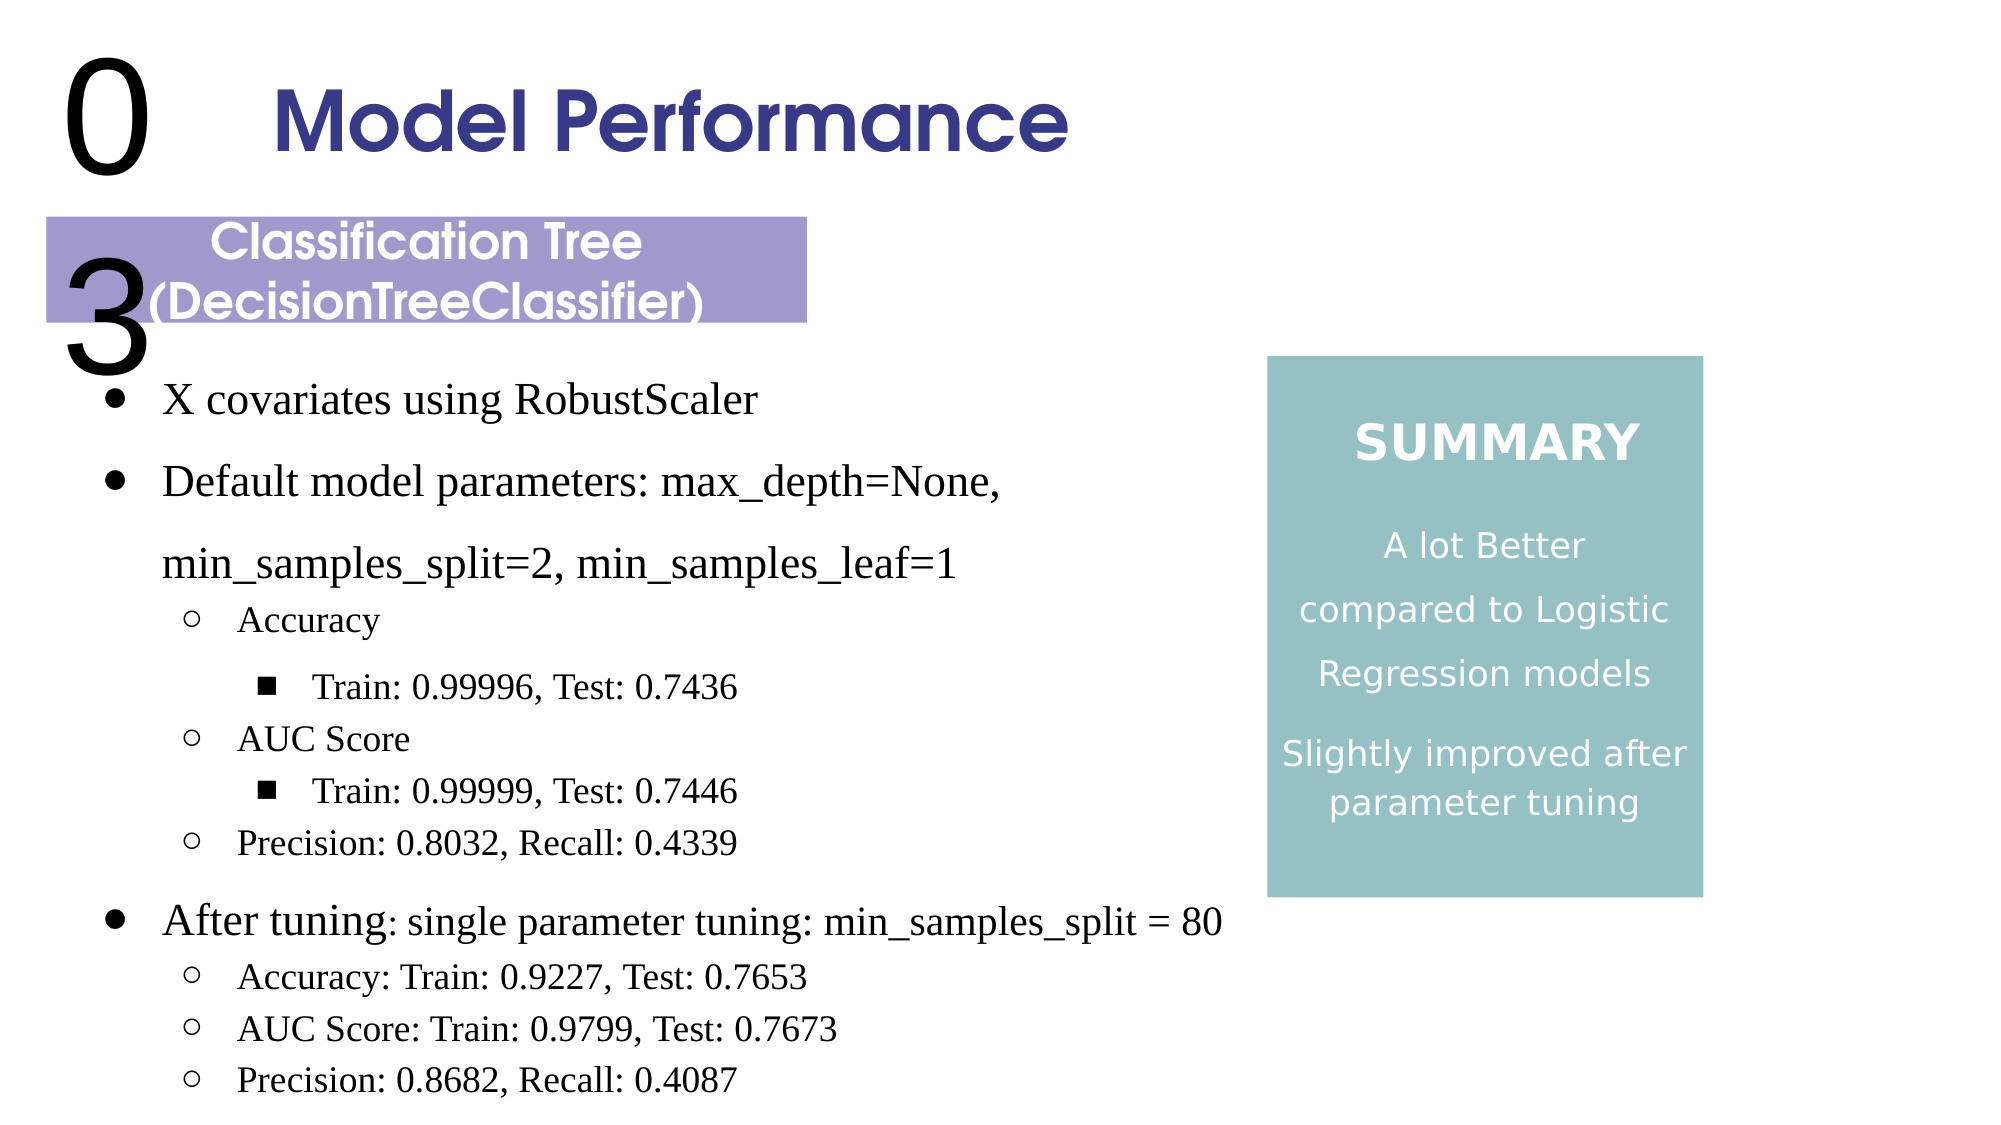

03
Model Performance
Classification Tree (DecisionTreeClassifier)
X covariates using RobustScaler
Default model parameters: max_depth=None, min_samples_split=2, min_samples_leaf=1
Accuracy
Train: 0.99996, Test: 0.7436
AUC Score
Train: 0.99999, Test: 0.7446
Precision: 0.8032, Recall: 0.4339
After tuning: single parameter tuning: min_samples_split = 80
Accuracy: Train: 0.9227, Test: 0.7653
AUC Score: Train: 0.9799, Test: 0.7673
Precision: 0.8682, Recall: 0.4087

SUMMARY
A lot Better
compared to Logistic Regression models

Slightly improved after parameter tuning